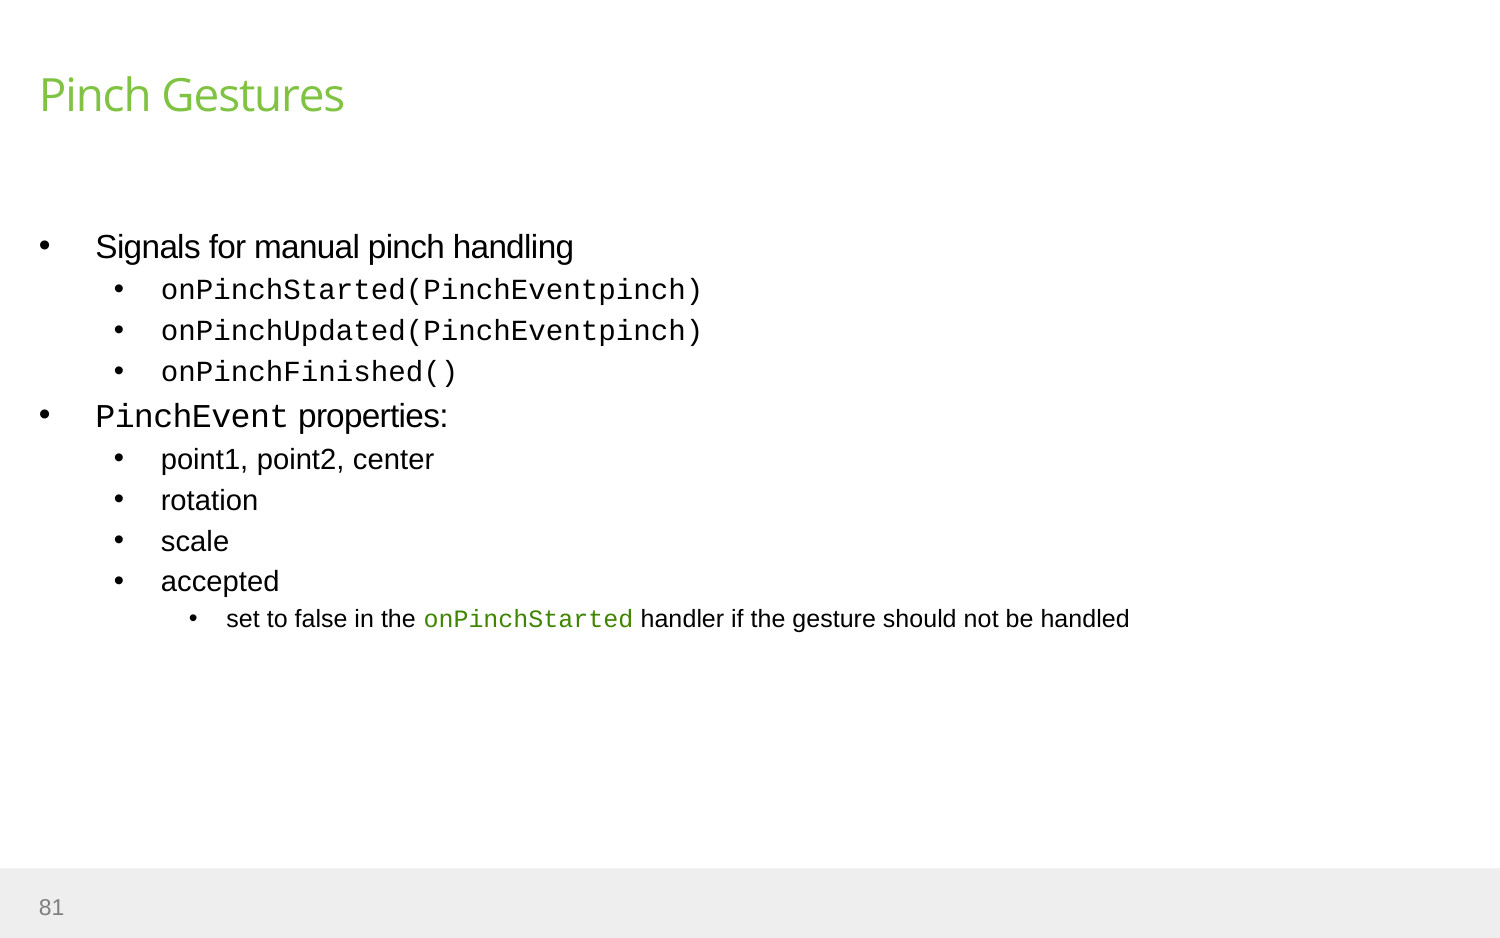

# Pinch Gestures
Signals for manual pinch handling
onPinchStarted(PinchEventpinch)
onPinchUpdated(PinchEventpinch)
onPinchFinished()
PinchEvent properties:
point1, point2, center
rotation
scale
accepted
set to false in the onPinchStarted handler if the gesture should not be handled

81